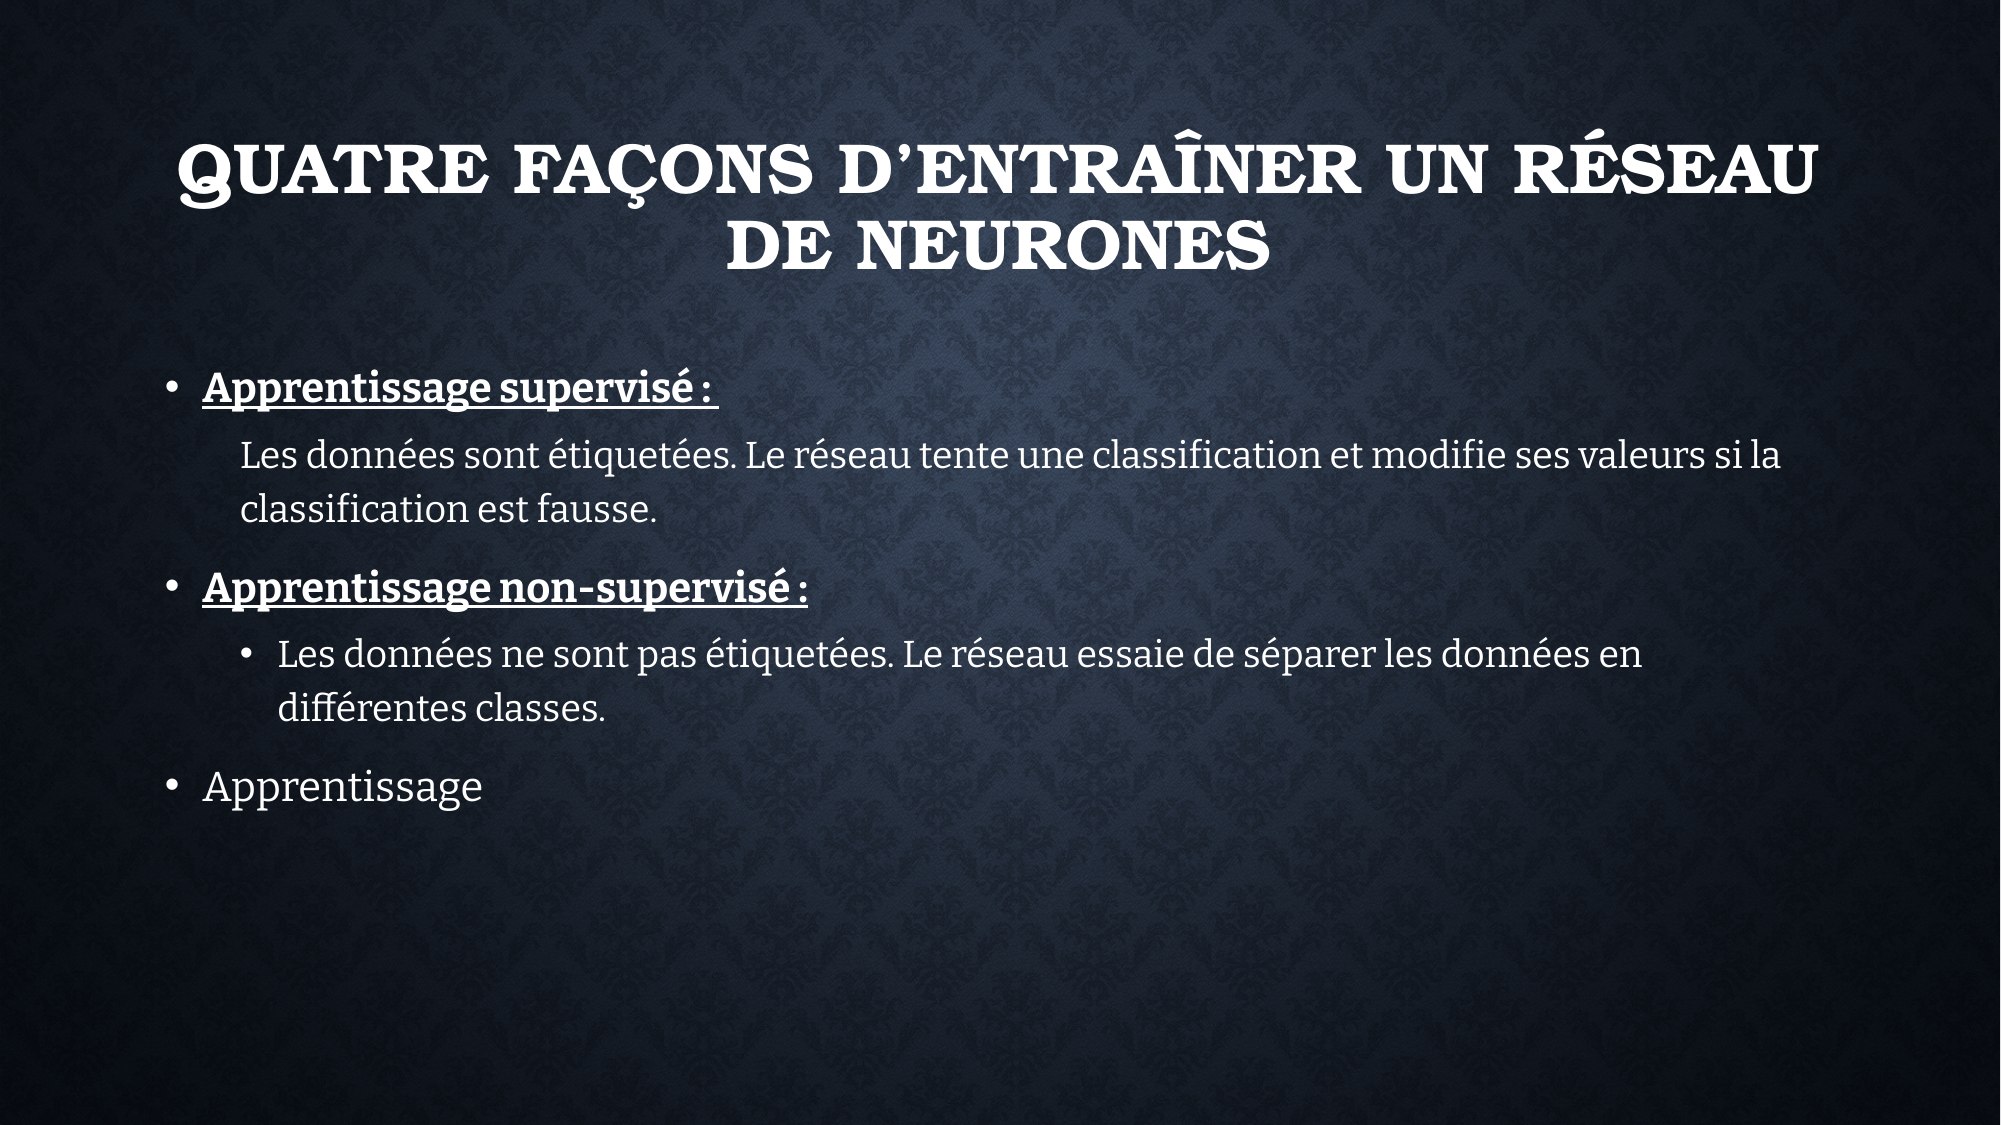

# Quatre façons d’entraîner un réseau de neurones
Apprentissage supervisé :
Les données sont étiquetées. Le réseau tente une classification et modifie ses valeurs si la classification est fausse.
Apprentissage non-supervisé :
Les données ne sont pas étiquetées. Le réseau essaie de séparer les données en différentes classes.
Apprentissage